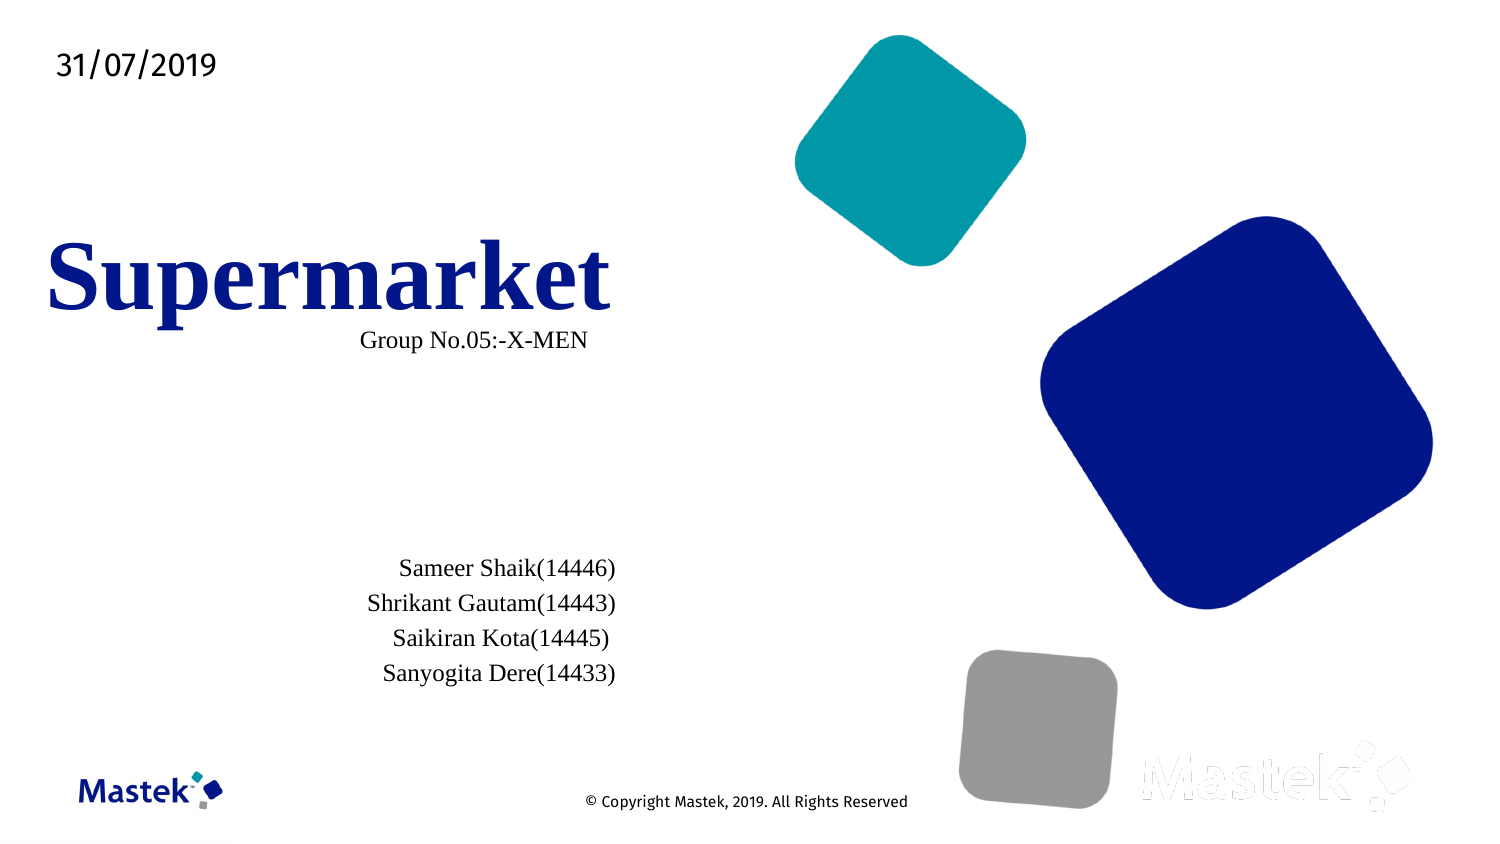

31/07/2019
Supermarket
Group No.05:-X-MEN

Sameer Shaik(14446)
Shrikant Gautam(14443)
Saikiran Kota(14445)
Sanyogita Dere(14433)